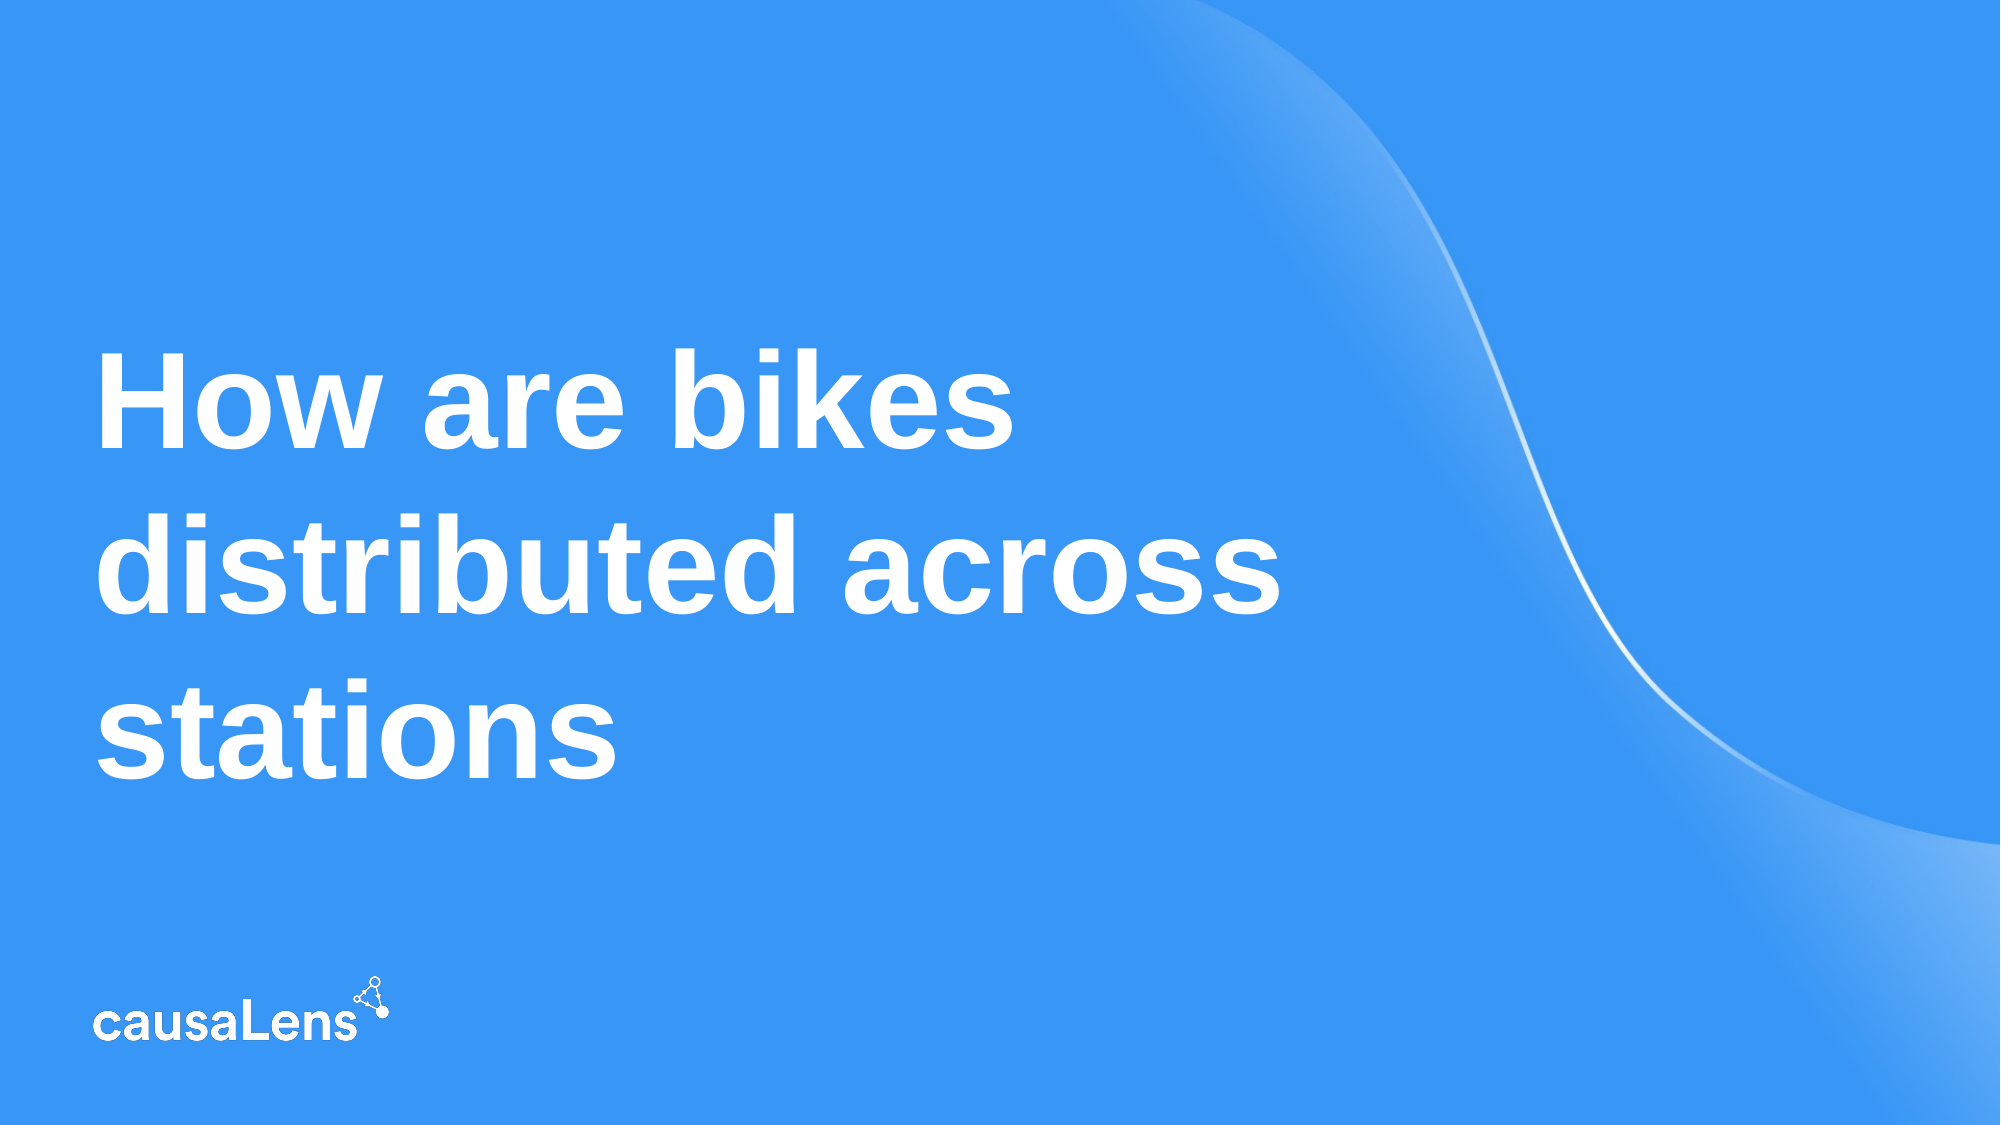

# How are bikes distributed across stations